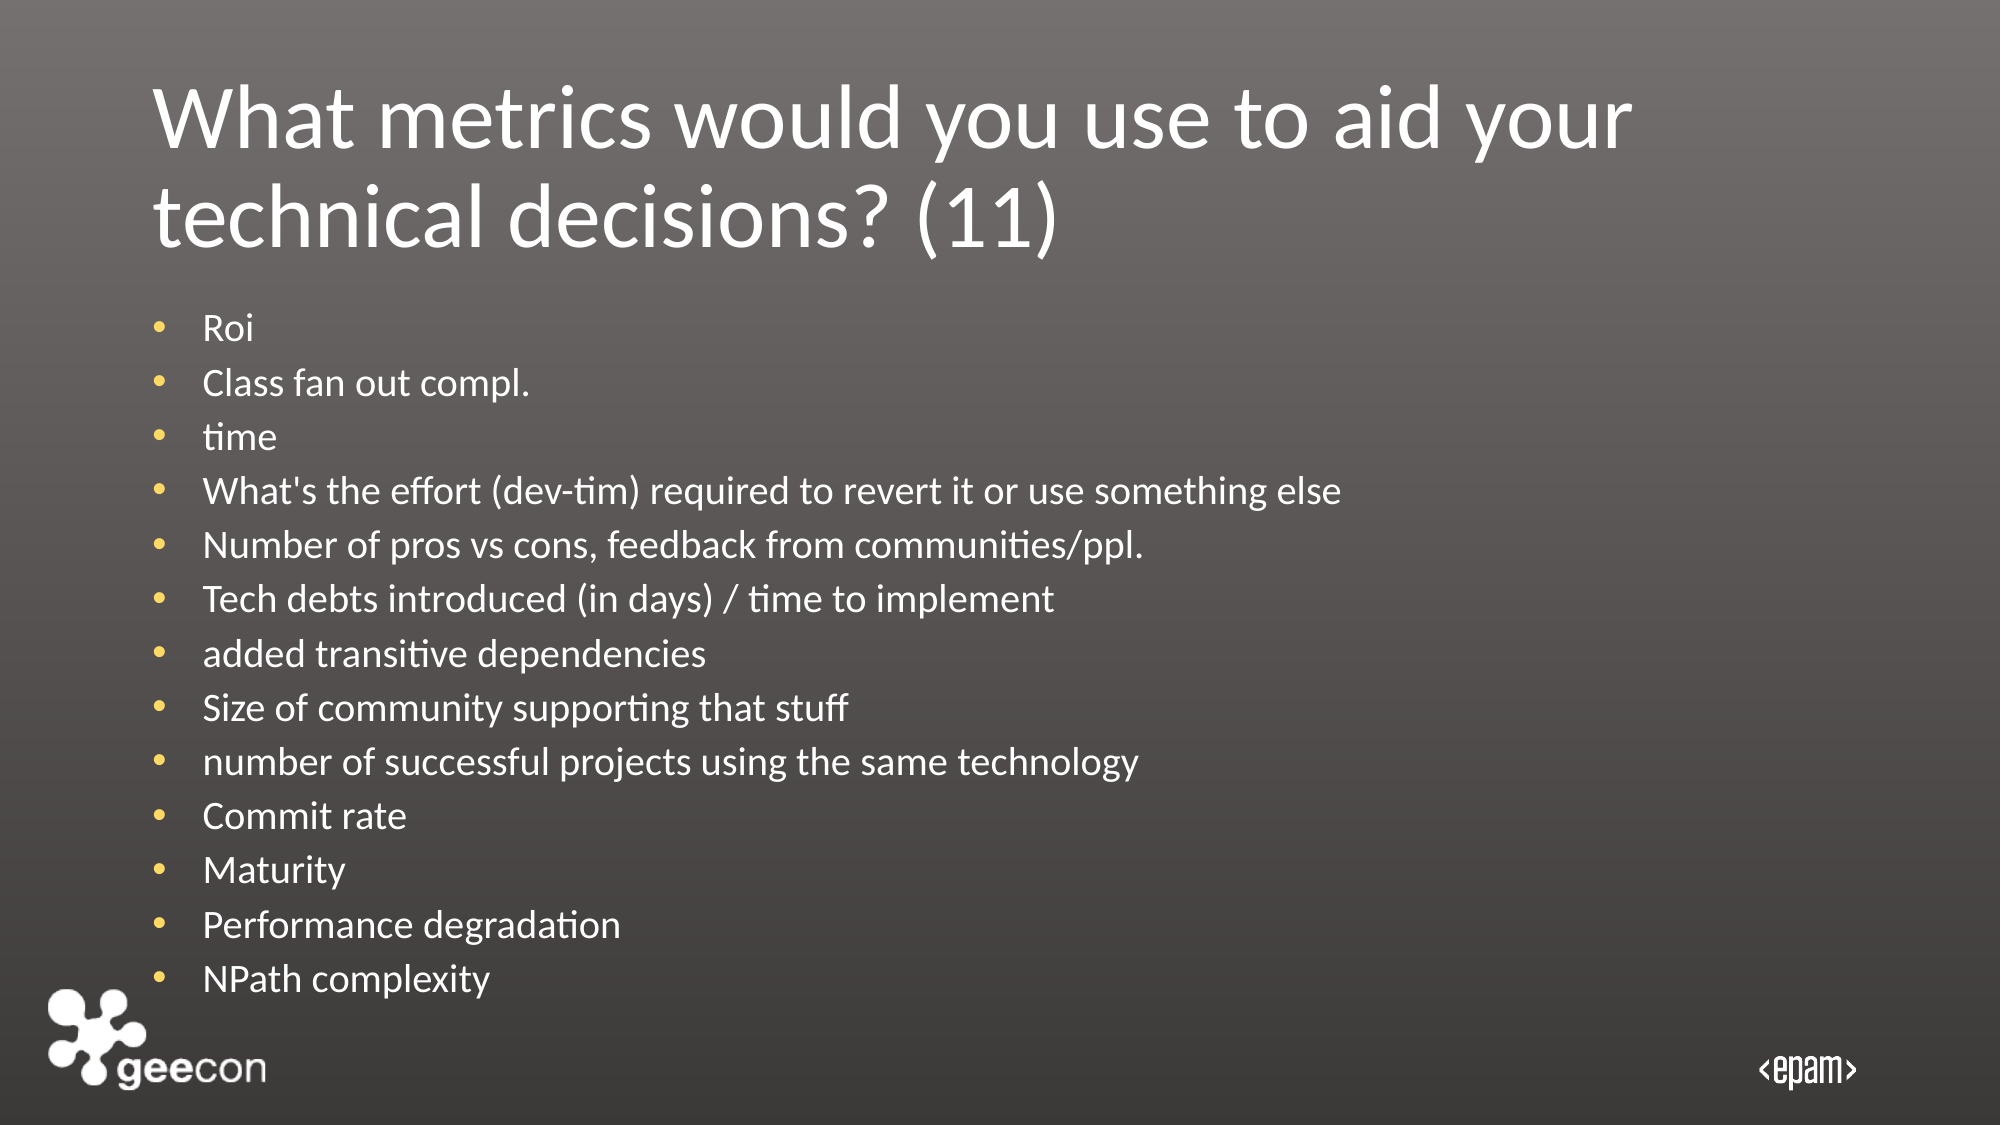

# What metrics would you use to aid your technical decisions? (11)

Roi
Class fan out compl.
time
What's the effort (dev-tim) required to revert it or use something else
Number of pros vs cons, feedback from communities/ppl.
Tech debts introduced (in days) / time to implement
added transitive dependencies
Size of community supporting that stuff
number of successful projects using the same technology
Commit rate
Maturity
Performance degradation
NPath complexity